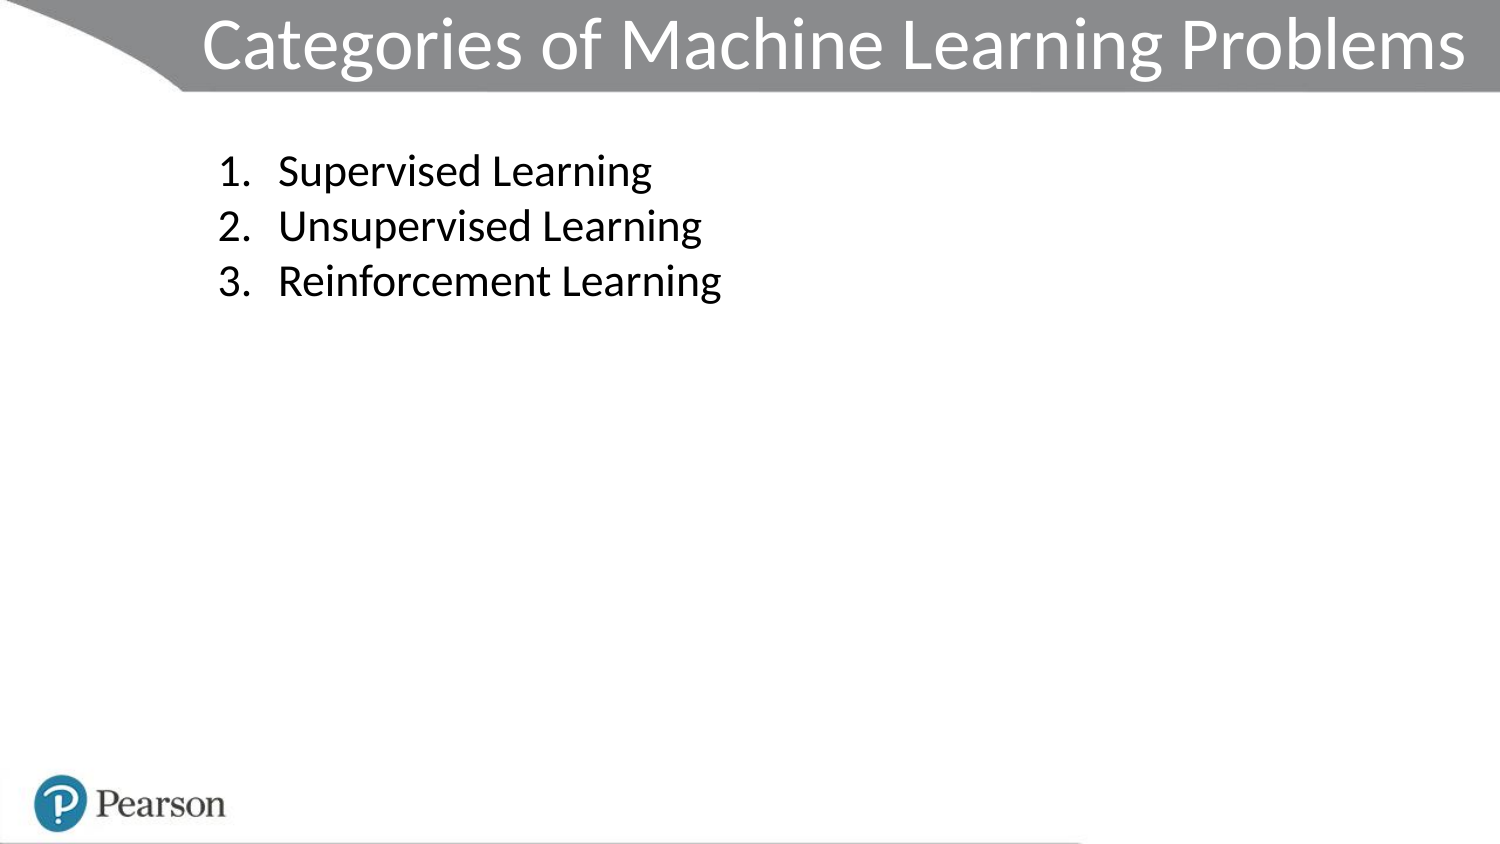

Categories of Machine Learning Problems
Supervised Learning
Unsupervised Learning
Reinforcement Learning